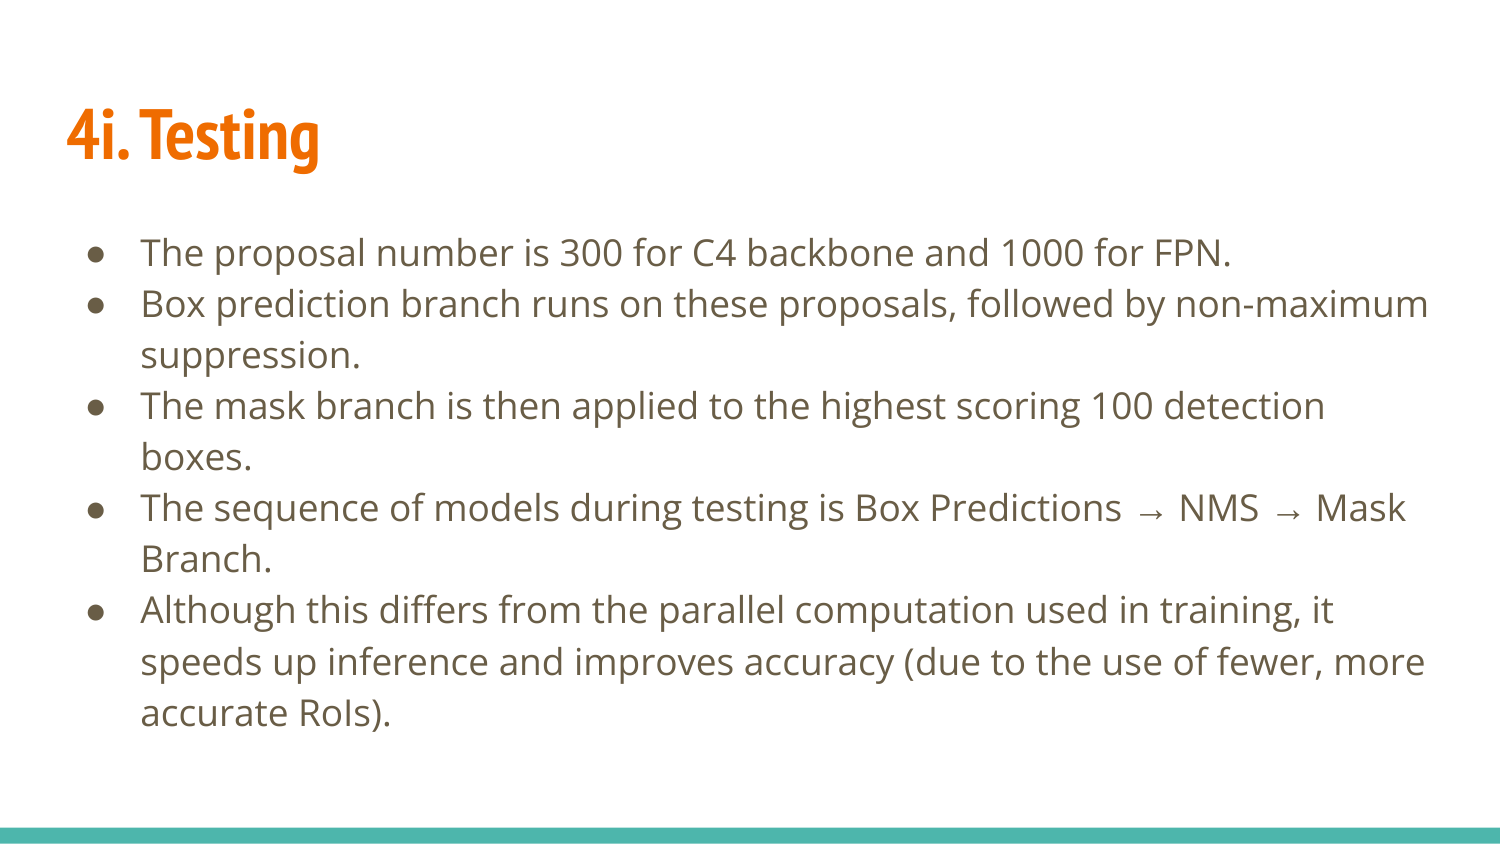

# 4i. Testing
The proposal number is 300 for C4 backbone and 1000 for FPN.
Box prediction branch runs on these proposals, followed by non-maximum suppression.
The mask branch is then applied to the highest scoring 100 detection boxes.
The sequence of models during testing is Box Predictions → NMS → Mask Branch.
Although this differs from the parallel computation used in training, it speeds up inference and improves accuracy (due to the use of fewer, more accurate RoIs).